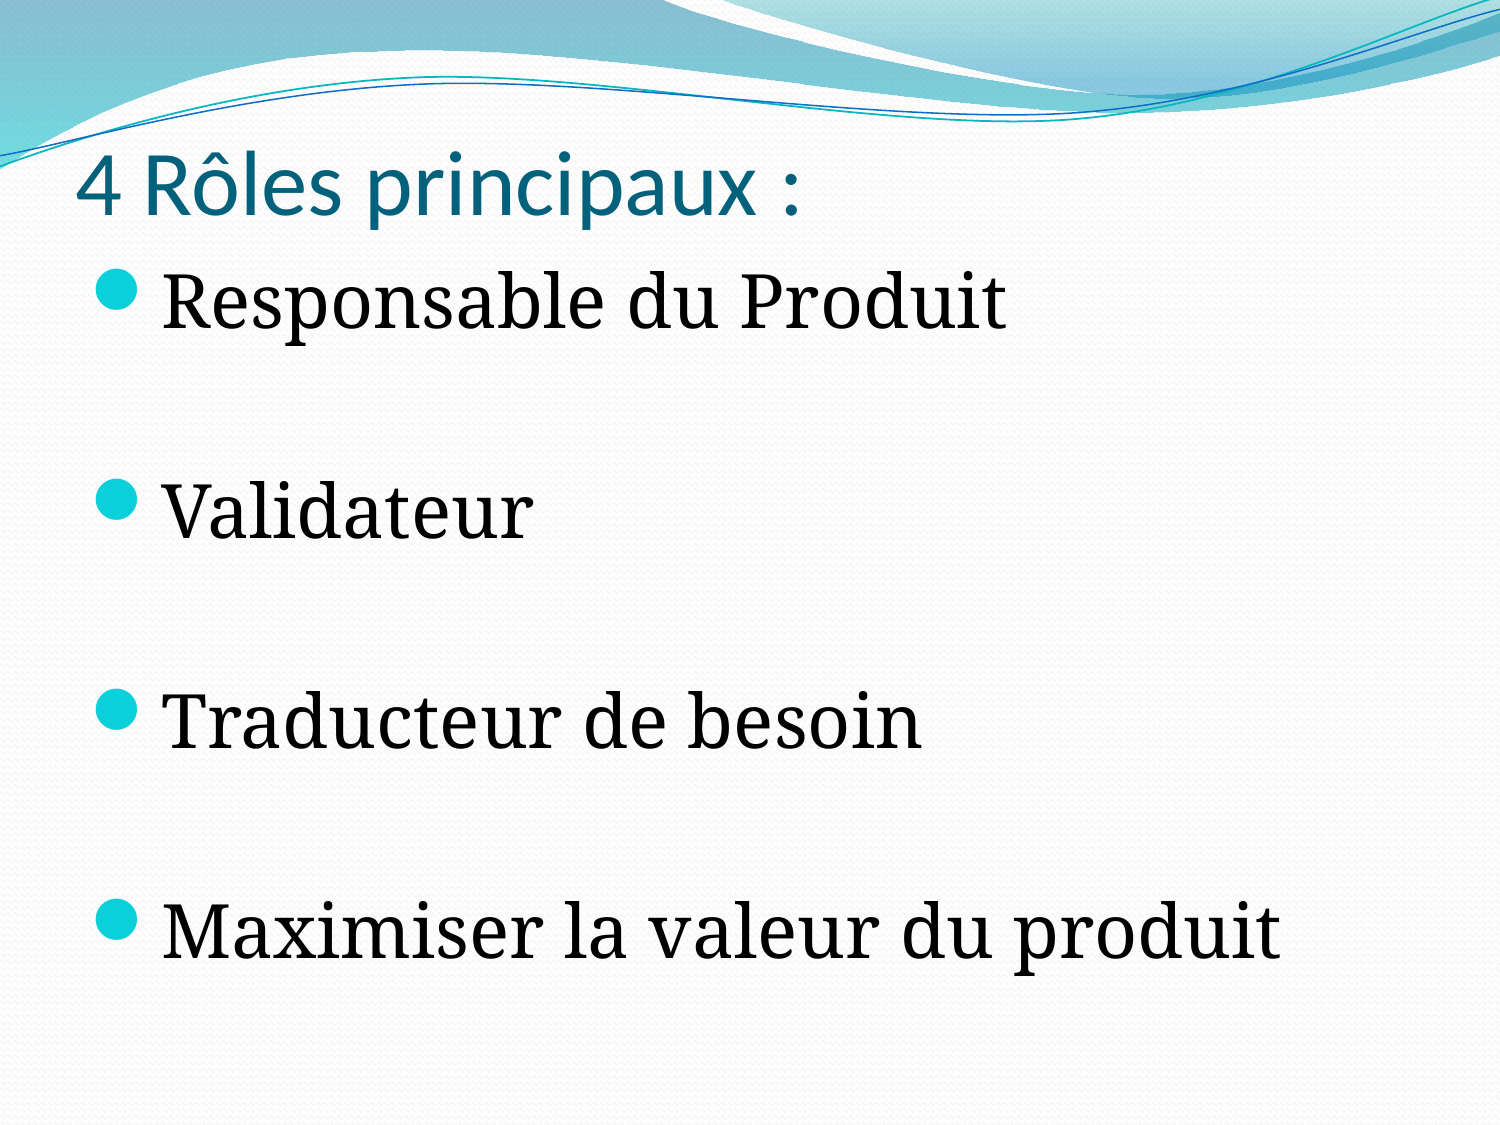

# 4 Rôles principaux :
Responsable du Produit

Validateur

Traducteur de besoin

Maximiser la valeur du produit